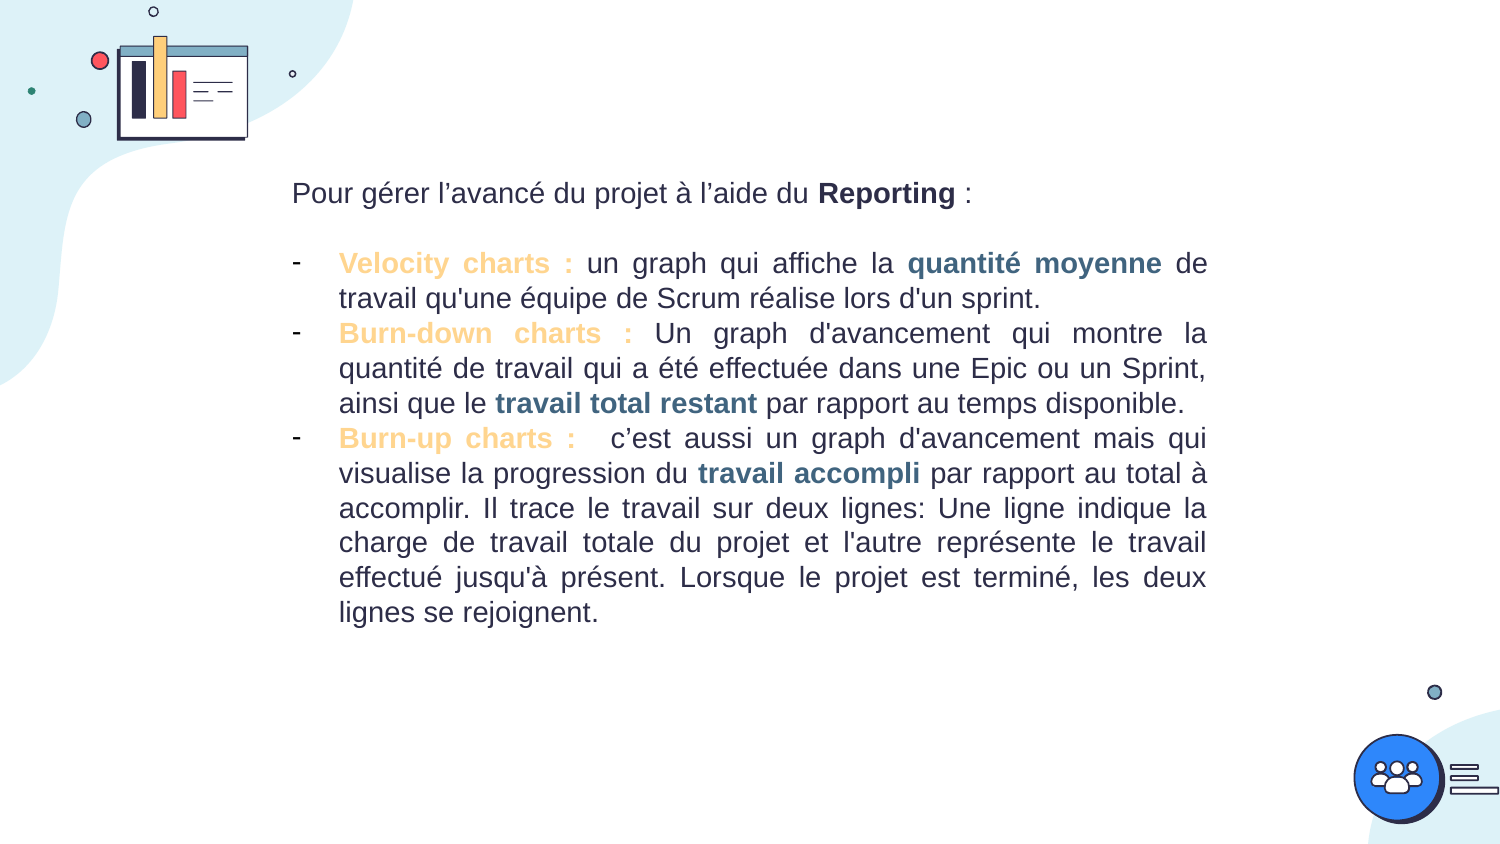

Pour gérer l’avancé du projet à l’aide du Reporting :

Velocity charts : un graph qui affiche la quantité moyenne de travail qu'une équipe de Scrum réalise lors d'un sprint.
Burn-down charts : Un graph d'avancement qui montre la quantité de travail qui a été effectuée dans une Epic ou un Sprint, ainsi que le travail total restant par rapport au temps disponible.
Burn-up charts :   c’est aussi un graph d'avancement mais qui visualise la progression du travail accompli par rapport au total à accomplir. Il trace le travail sur deux lignes: Une ligne indique la charge de travail totale du projet et l'autre représente le travail effectué jusqu'à présent. Lorsque le projet est terminé, les deux lignes se rejoignent.